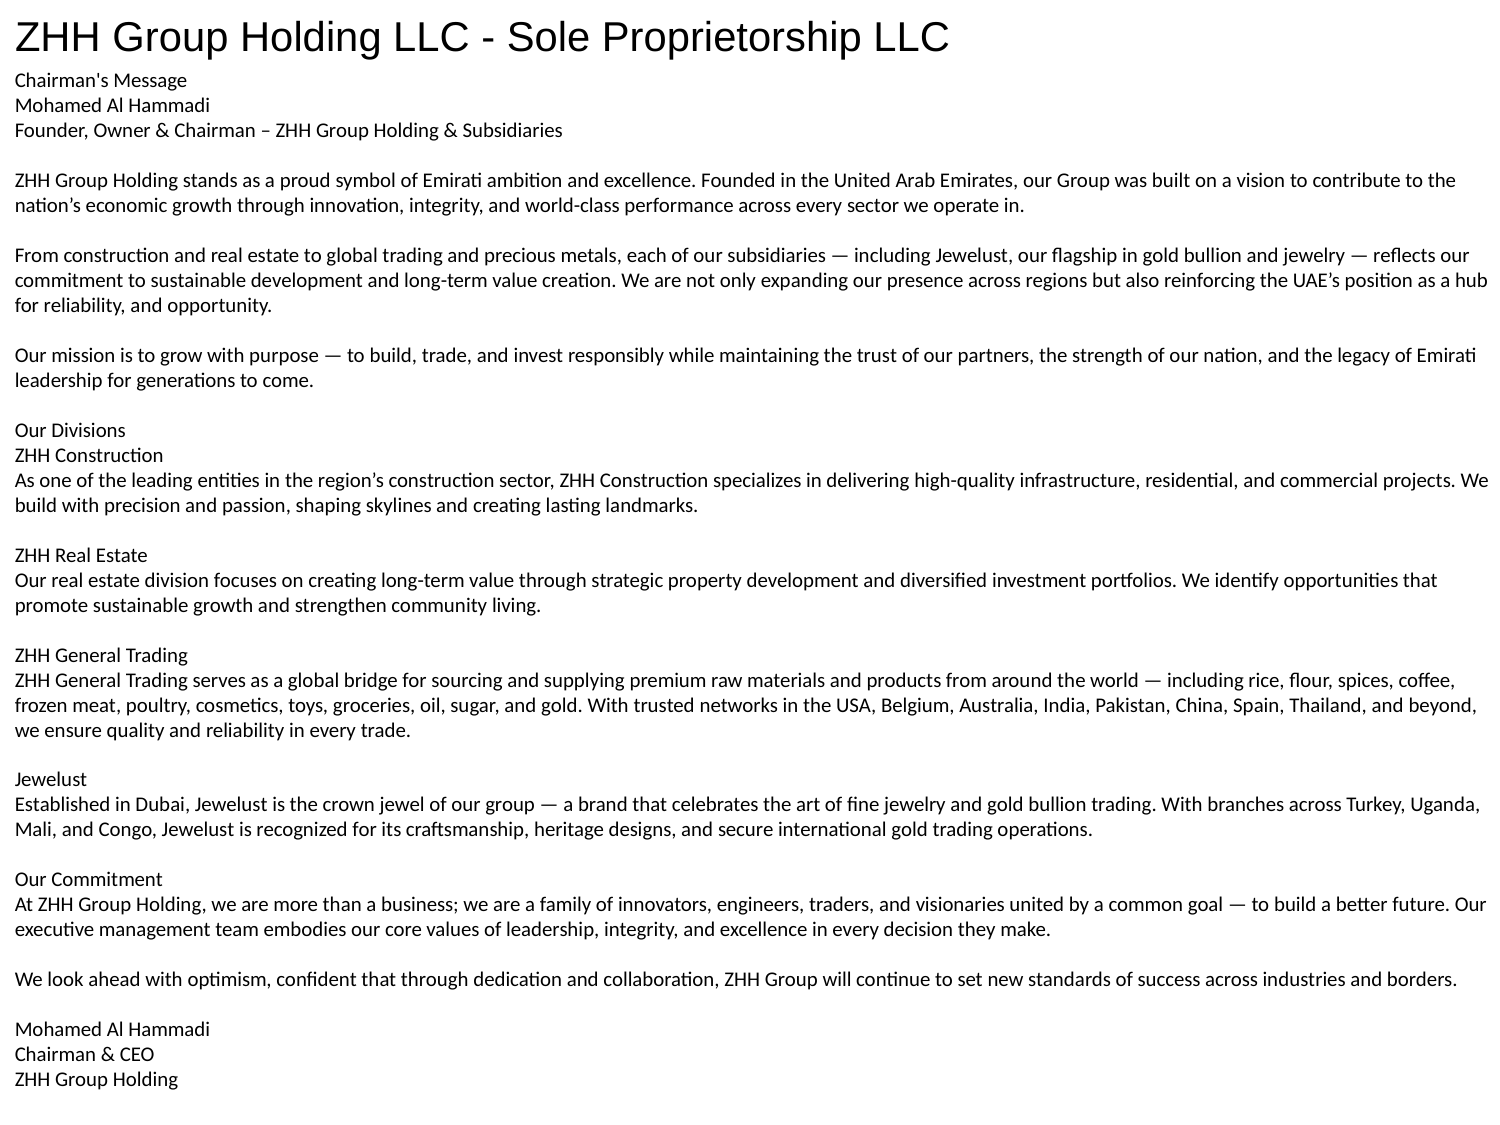

ZHH Group Holding LLC - Sole Proprietorship LLC
Chairman's Message
Mohamed Al Hammadi
Founder, Owner & Chairman – ZHH Group Holding & Subsidiaries

ZHH Group Holding stands as a proud symbol of Emirati ambition and excellence. Founded in the United Arab Emirates, our Group was built on a vision to contribute to the nation’s economic growth through innovation, integrity, and world-class performance across every sector we operate in.

From construction and real estate to global trading and precious metals, each of our subsidiaries — including Jewelust, our flagship in gold bullion and jewelry — reflects our commitment to sustainable development and long-term value creation. We are not only expanding our presence across regions but also reinforcing the UAE’s position as a hub for reliability, and opportunity.

Our mission is to grow with purpose — to build, trade, and invest responsibly while maintaining the trust of our partners, the strength of our nation, and the legacy of Emirati leadership for generations to come.

Our Divisions
ZHH Construction
As one of the leading entities in the region’s construction sector, ZHH Construction specializes in delivering high-quality infrastructure, residential, and commercial projects. We build with precision and passion, shaping skylines and creating lasting landmarks.

ZHH Real Estate
Our real estate division focuses on creating long-term value through strategic property development and diversified investment portfolios. We identify opportunities that promote sustainable growth and strengthen community living.

ZHH General Trading
ZHH General Trading serves as a global bridge for sourcing and supplying premium raw materials and products from around the world — including rice, flour, spices, coffee, frozen meat, poultry, cosmetics, toys, groceries, oil, sugar, and gold. With trusted networks in the USA, Belgium, Australia, India, Pakistan, China, Spain, Thailand, and beyond, we ensure quality and reliability in every trade.

Jewelust
Established in Dubai, Jewelust is the crown jewel of our group — a brand that celebrates the art of fine jewelry and gold bullion trading. With branches across Turkey, Uganda, Mali, and Congo, Jewelust is recognized for its craftsmanship, heritage designs, and secure international gold trading operations.

Our Commitment
At ZHH Group Holding, we are more than a business; we are a family of innovators, engineers, traders, and visionaries united by a common goal — to build a better future. Our executive management team embodies our core values of leadership, integrity, and excellence in every decision they make.

We look ahead with optimism, confident that through dedication and collaboration, ZHH Group will continue to set new standards of success across industries and borders.

Mohamed Al Hammadi
Chairman & CEO
ZHH Group Holding